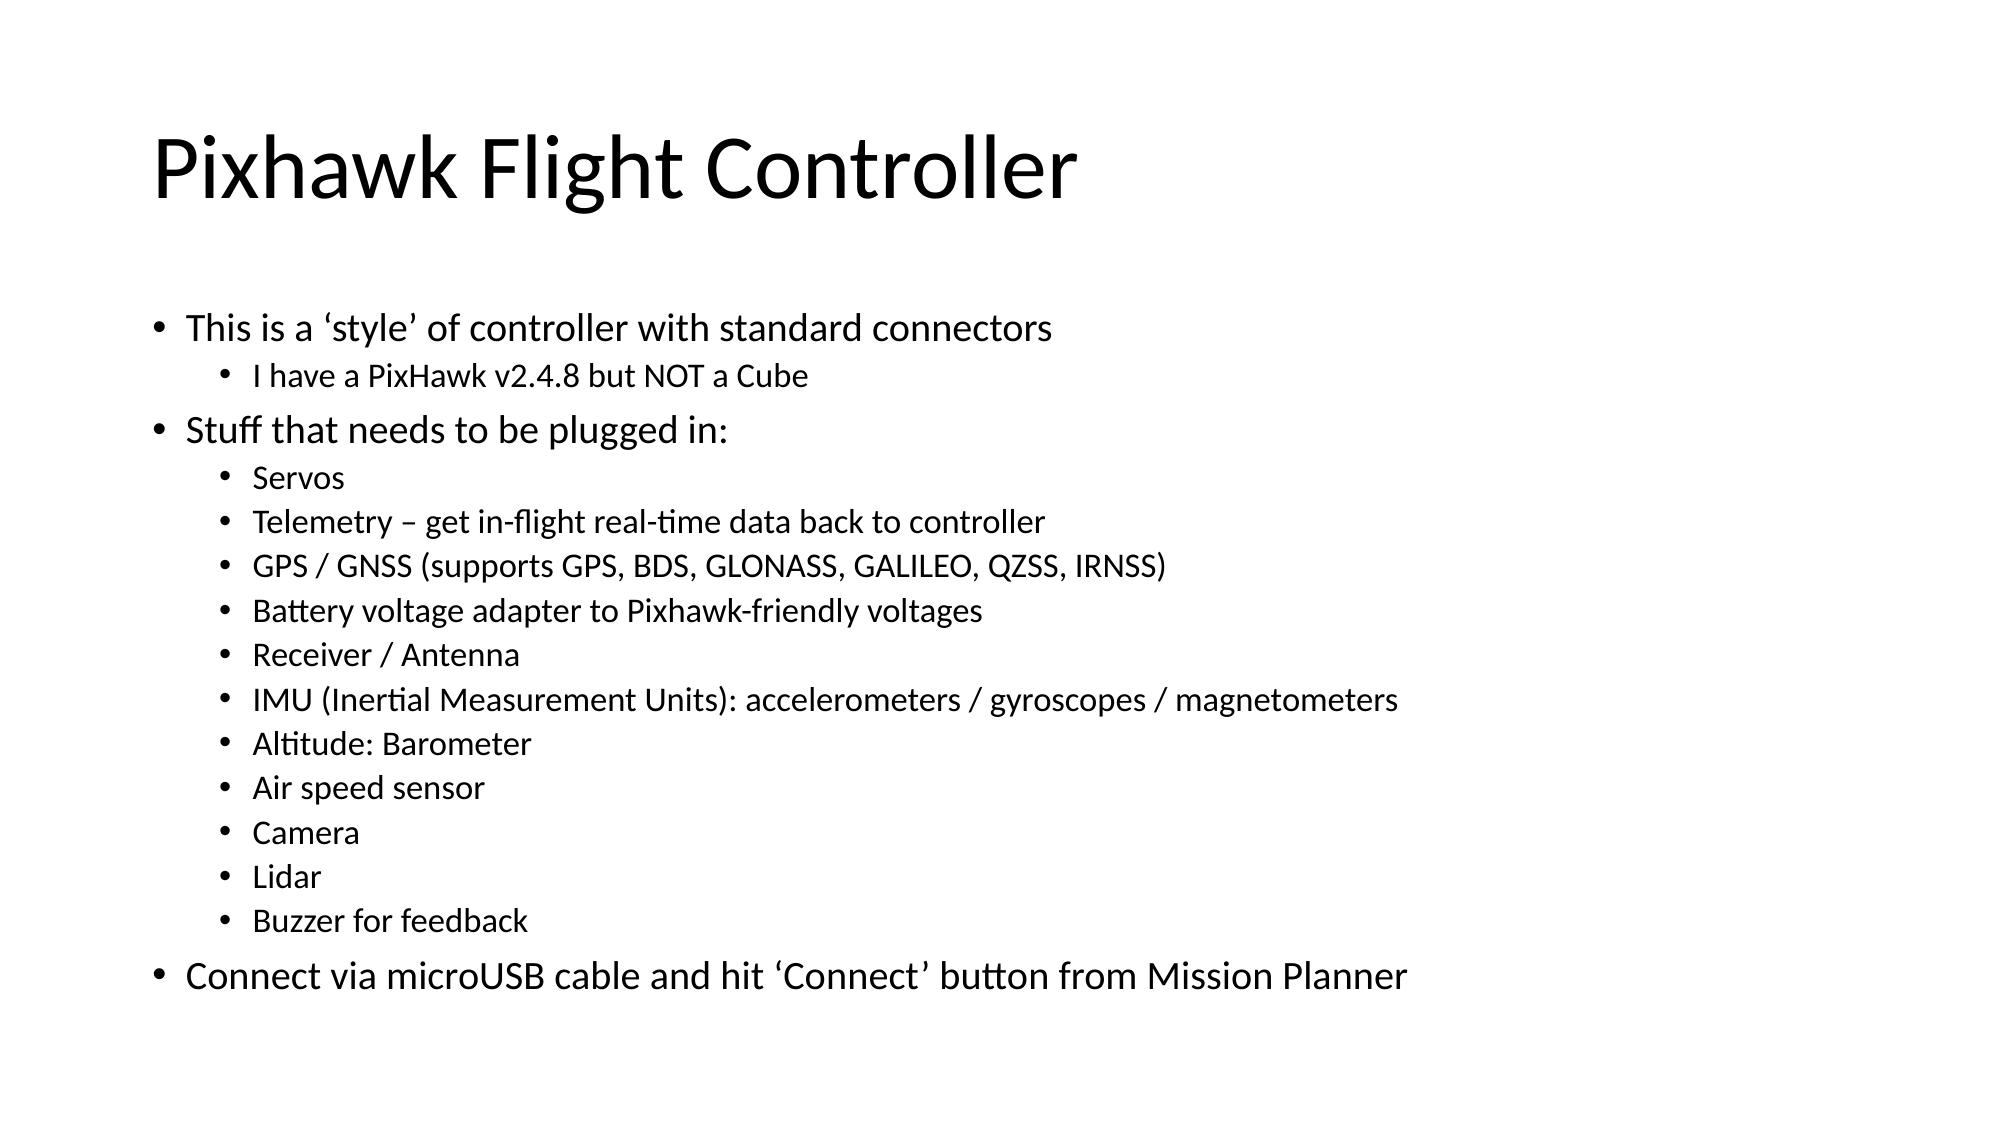

# Pixhawk Flight Controller
This is a ‘style’ of controller with standard connectors
I have a PixHawk v2.4.8 but NOT a Cube
Stuff that needs to be plugged in:
Servos
Telemetry – get in-flight real-time data back to controller
GPS / GNSS (supports GPS, BDS, GLONASS, GALILEO, QZSS, IRNSS)
Battery voltage adapter to Pixhawk-friendly voltages
Receiver / Antenna
IMU (Inertial Measurement Units): accelerometers / gyroscopes / magnetometers
Altitude: Barometer
Air speed sensor
Camera
Lidar
Buzzer for feedback
Connect via microUSB cable and hit ‘Connect’ button from Mission Planner